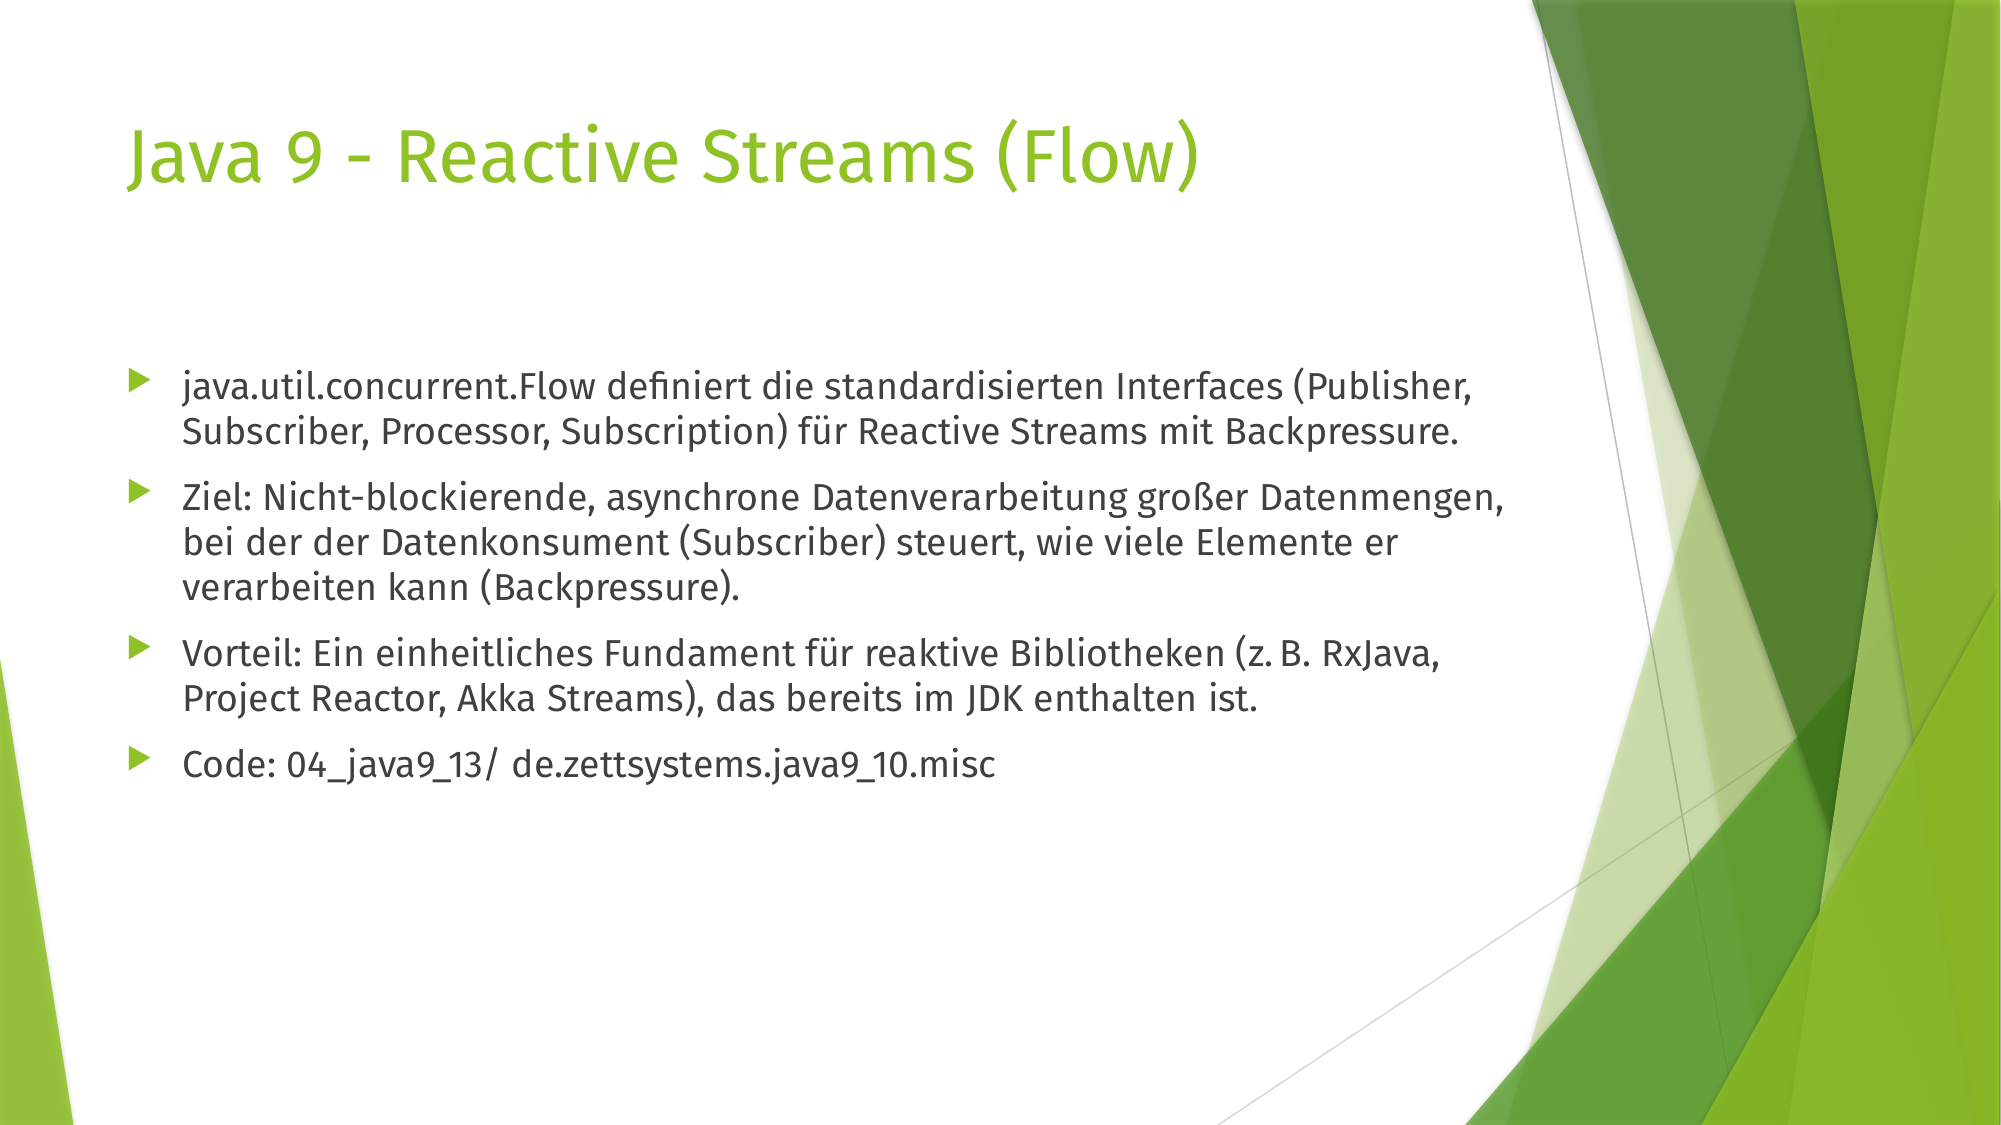

# Java 9 - Reactive Streams (Flow)
java.util.concurrent.Flow definiert die standardisierten Interfaces (Publisher, Subscriber, Processor, Subscription) für Reactive Streams mit Backpressure.
Ziel: Nicht-blockierende, asynchrone Datenverarbeitung großer Datenmengen, bei der der Datenkonsument (Subscriber) steuert, wie viele Elemente er verarbeiten kann (Backpressure).
Vorteil: Ein einheitliches Fundament für reaktive Bibliotheken (z. B. RxJava, Project Reactor, Akka Streams), das bereits im JDK enthalten ist.
Code: 04_java9_13/ de.zettsystems.java9_10.misc